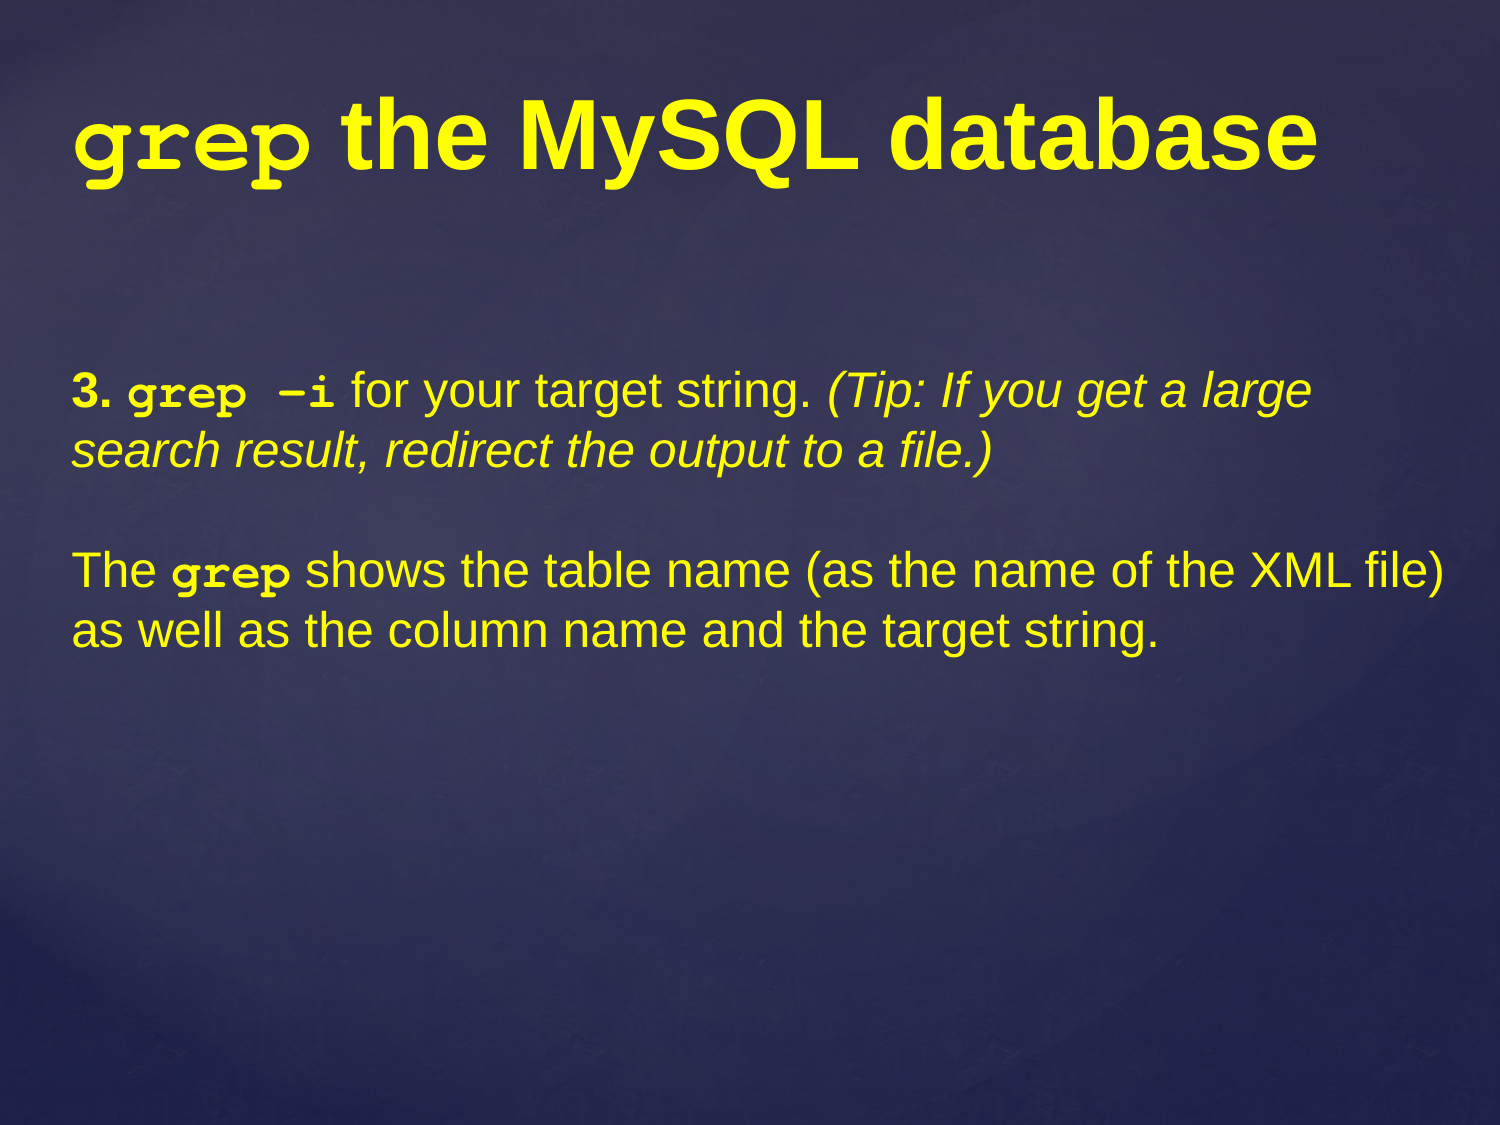

grep the MySQL database
3. grep -i for your target string. (Tip: If you get a large
search result, redirect the output to a file.)

The grep shows the table name (as the name of the XML file)
as well as the column name and the target string.